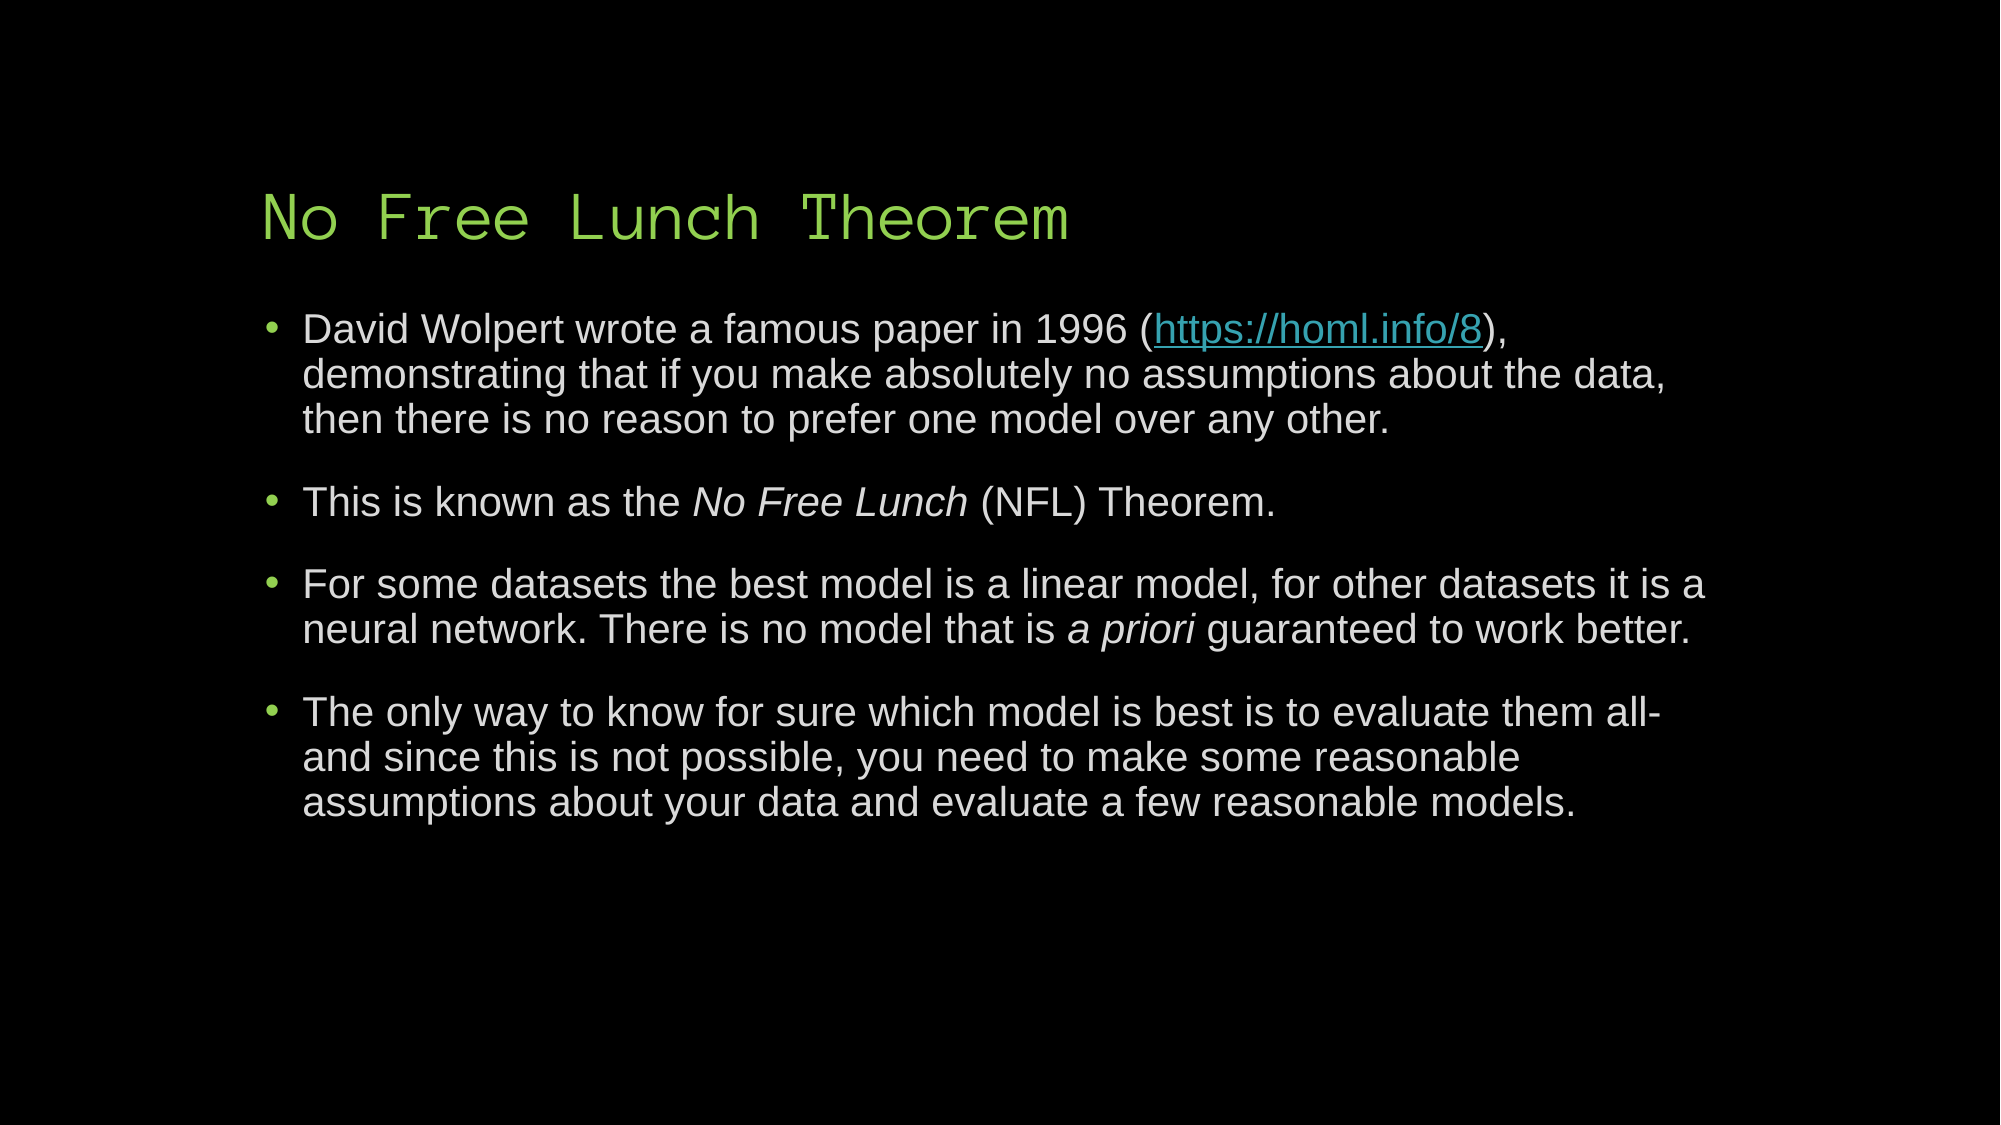

# No Free Lunch Theorem
David Wolpert wrote a famous paper in 1996 (https://homl.info/8), demonstrating that if you make absolutely no assumptions about the data, then there is no reason to prefer one model over any other.
This is known as the No Free Lunch (NFL) Theorem.
For some datasets the best model is a linear model, for other datasets it is a neural network. There is no model that is a priori guaranteed to work better.
The only way to know for sure which model is best is to evaluate them all- and since this is not possible, you need to make some reasonable assumptions about your data and evaluate a few reasonable models.